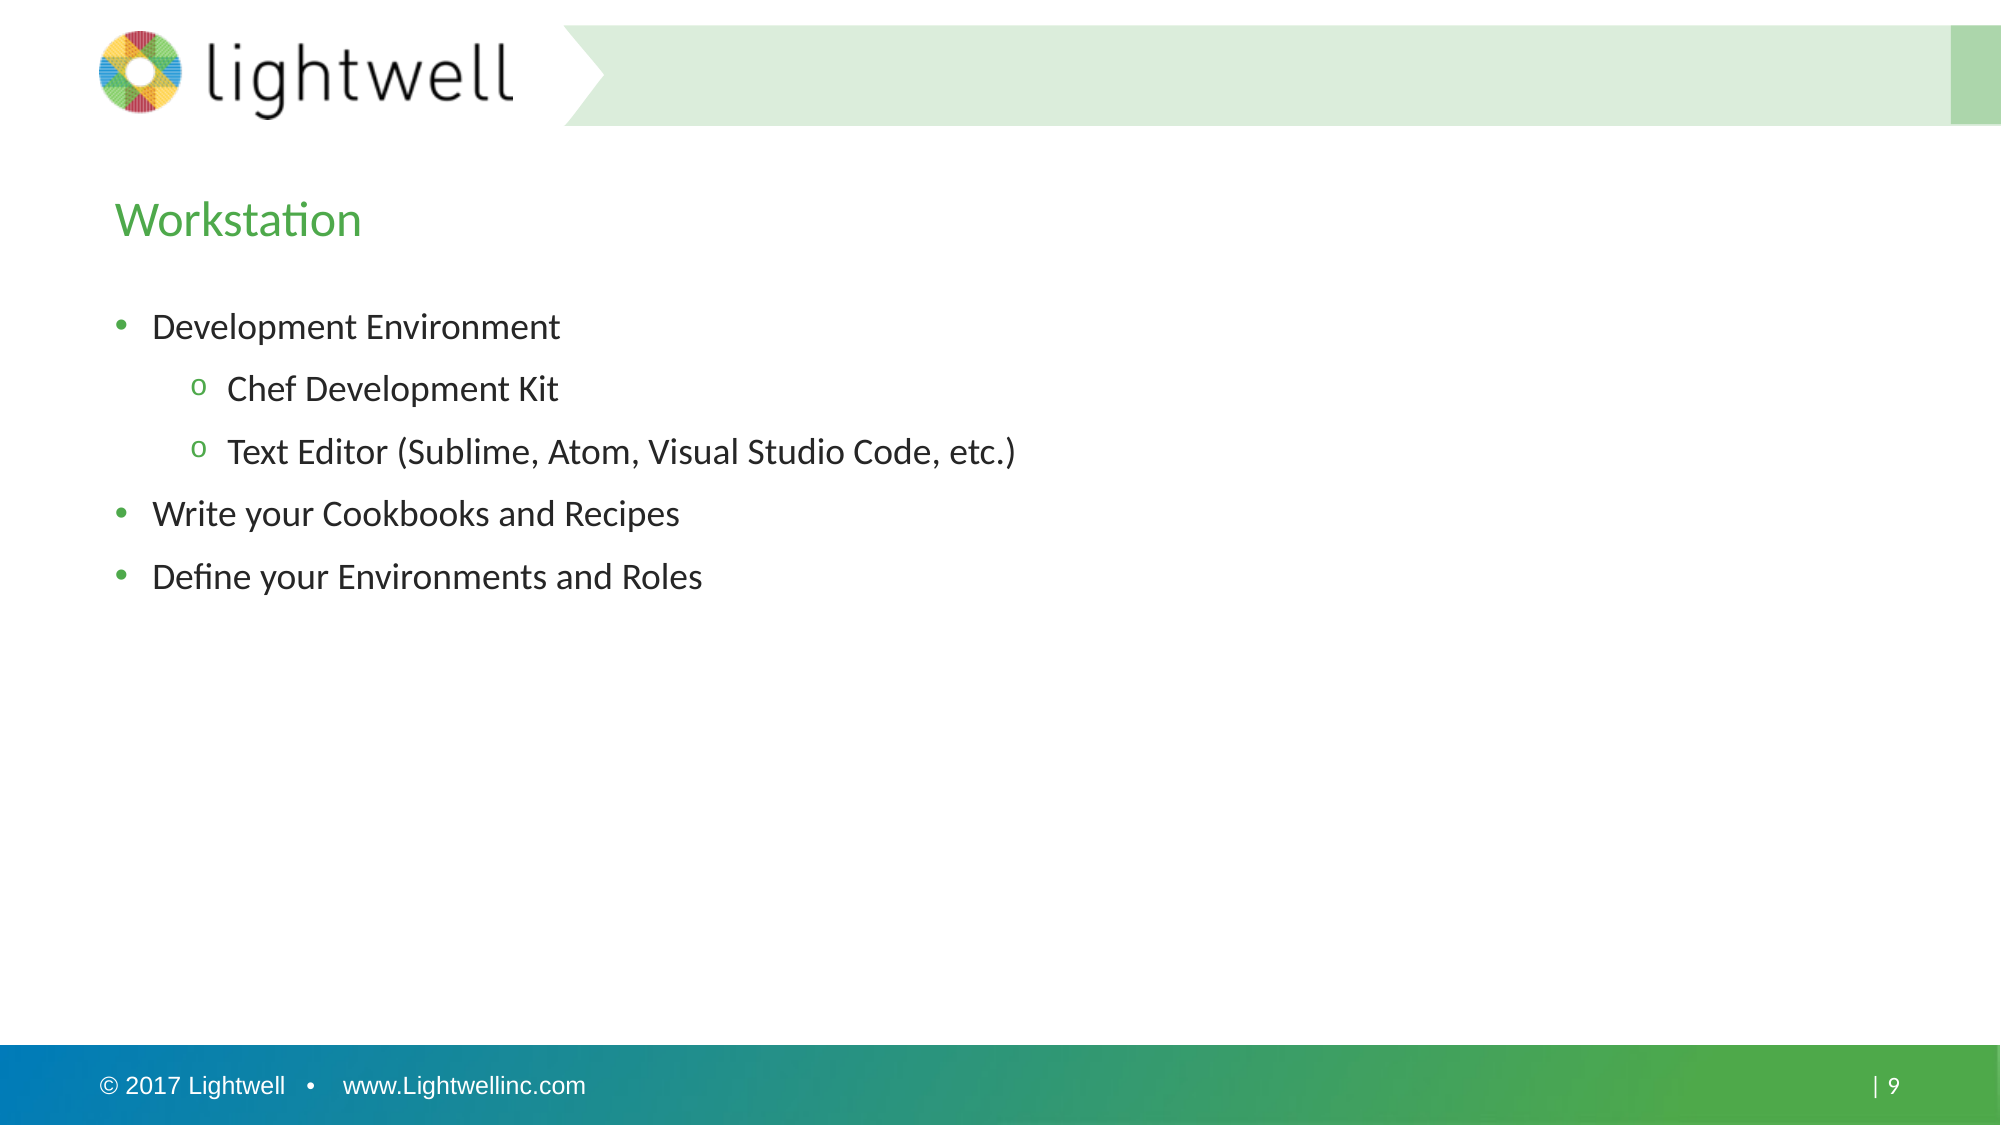

#
Workstation
Development Environment
Chef Development Kit
Text Editor (Sublime, Atom, Visual Studio Code, etc.)
Write your Cookbooks and Recipes
Define your Environments and Roles

© 2017 Lightwell   •    www.Lightwellinc.com
| 9